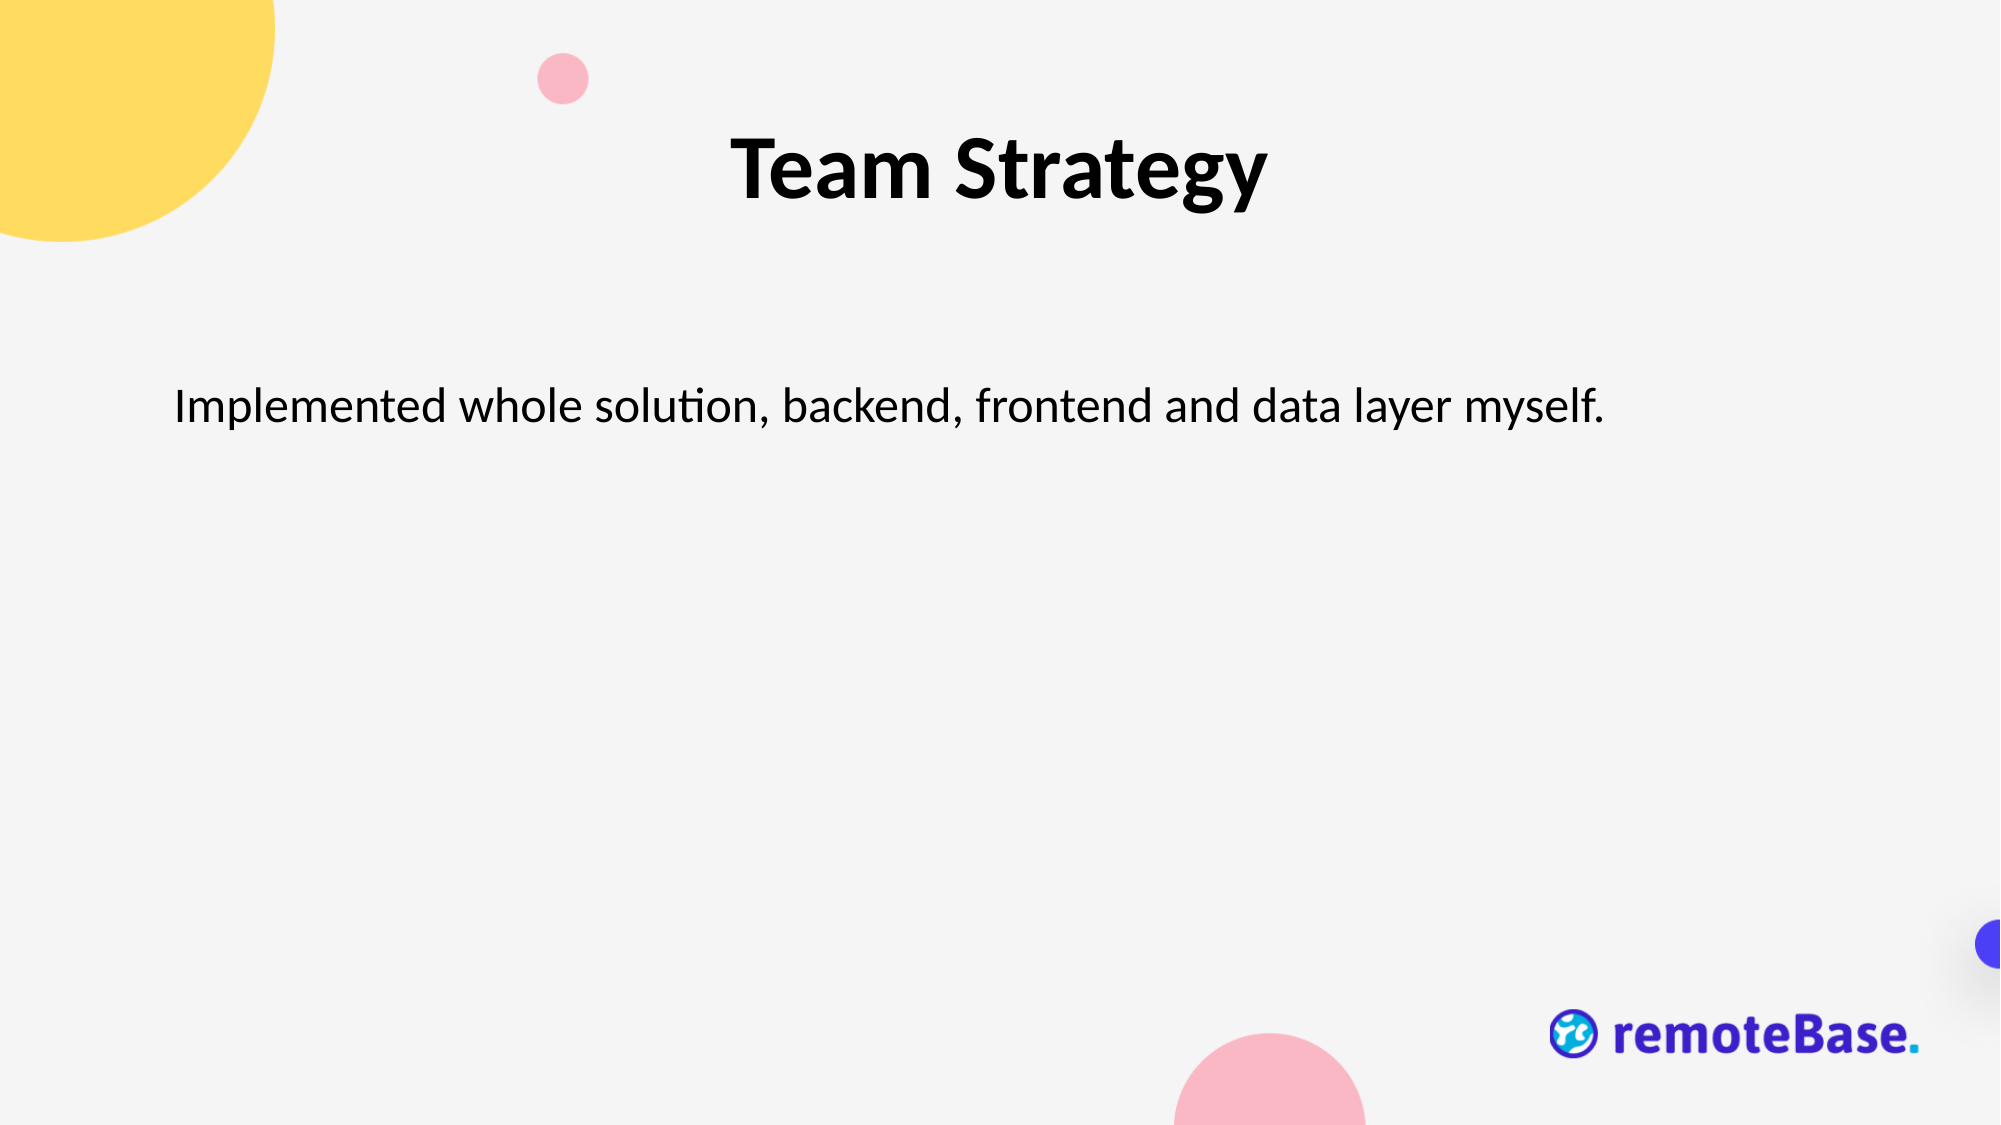

Team Strategy
Implemented whole solution, backend, frontend and data layer myself.